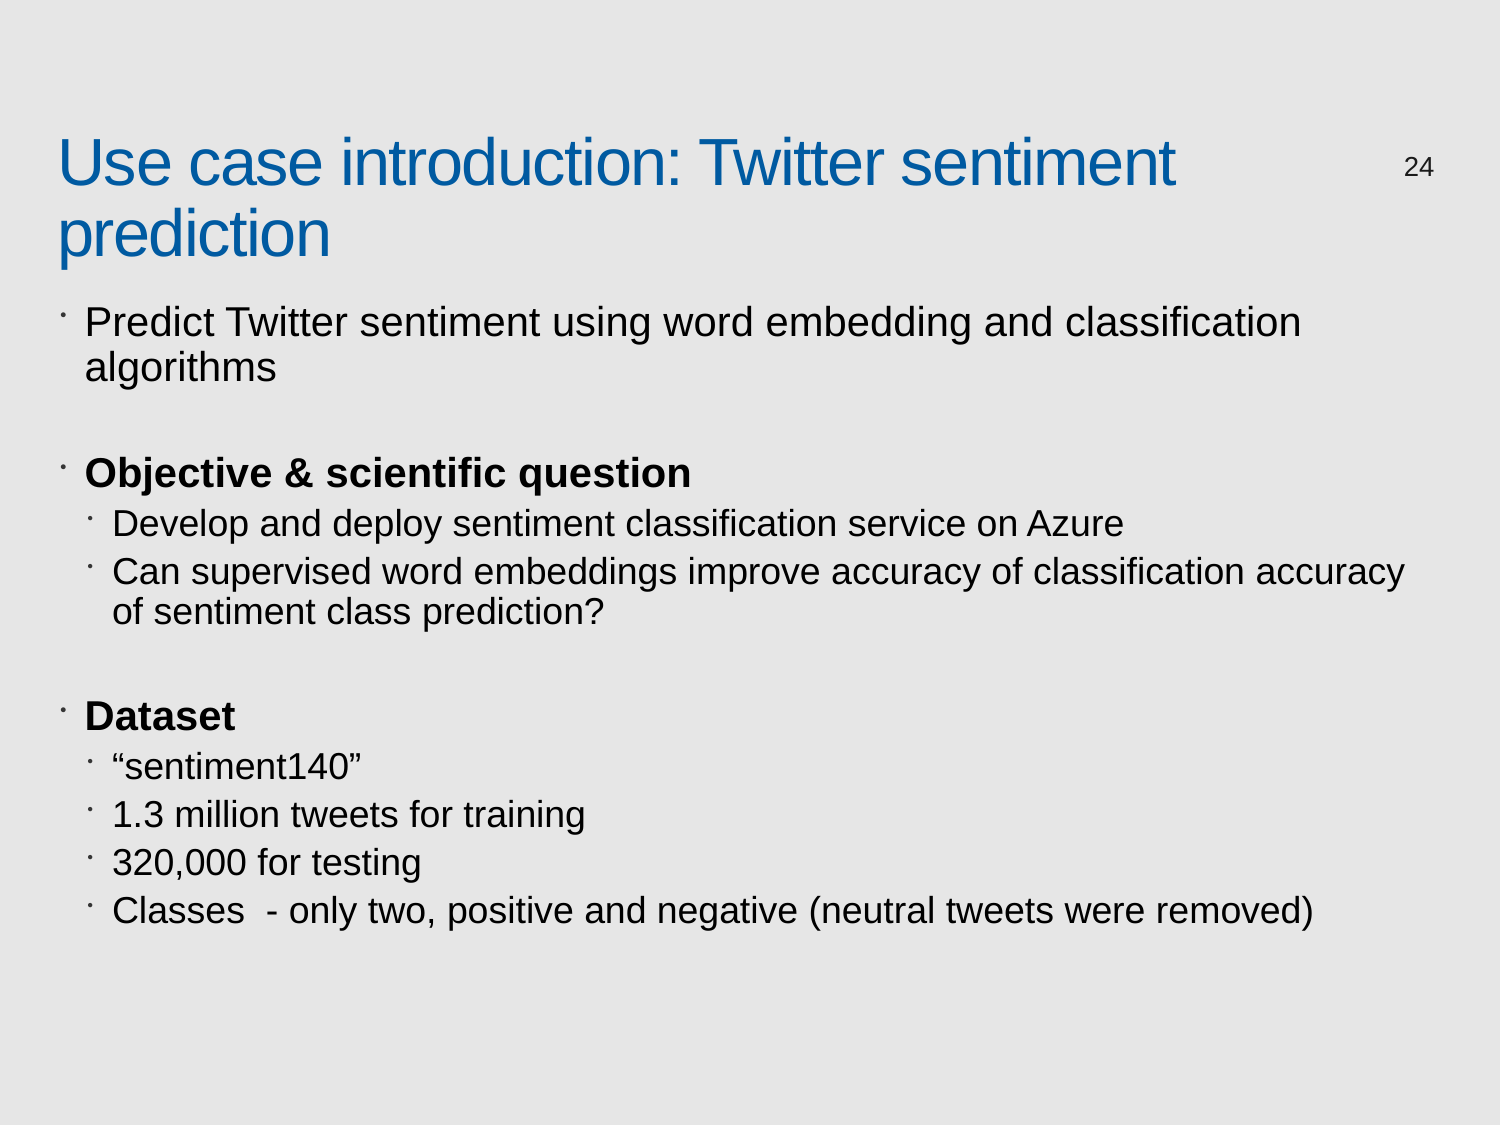

# Use case introduction: Twitter sentiment prediction
24
Predict Twitter sentiment using word embedding and classification algorithms

Objective & scientific question
Develop and deploy sentiment classification service on Azure
Can supervised word embeddings improve accuracy of classification accuracy of sentiment class prediction?

Dataset
“sentiment140”
1.3 million tweets for training
320,000 for testing
Classes  - only two, positive and negative (neutral tweets were removed)